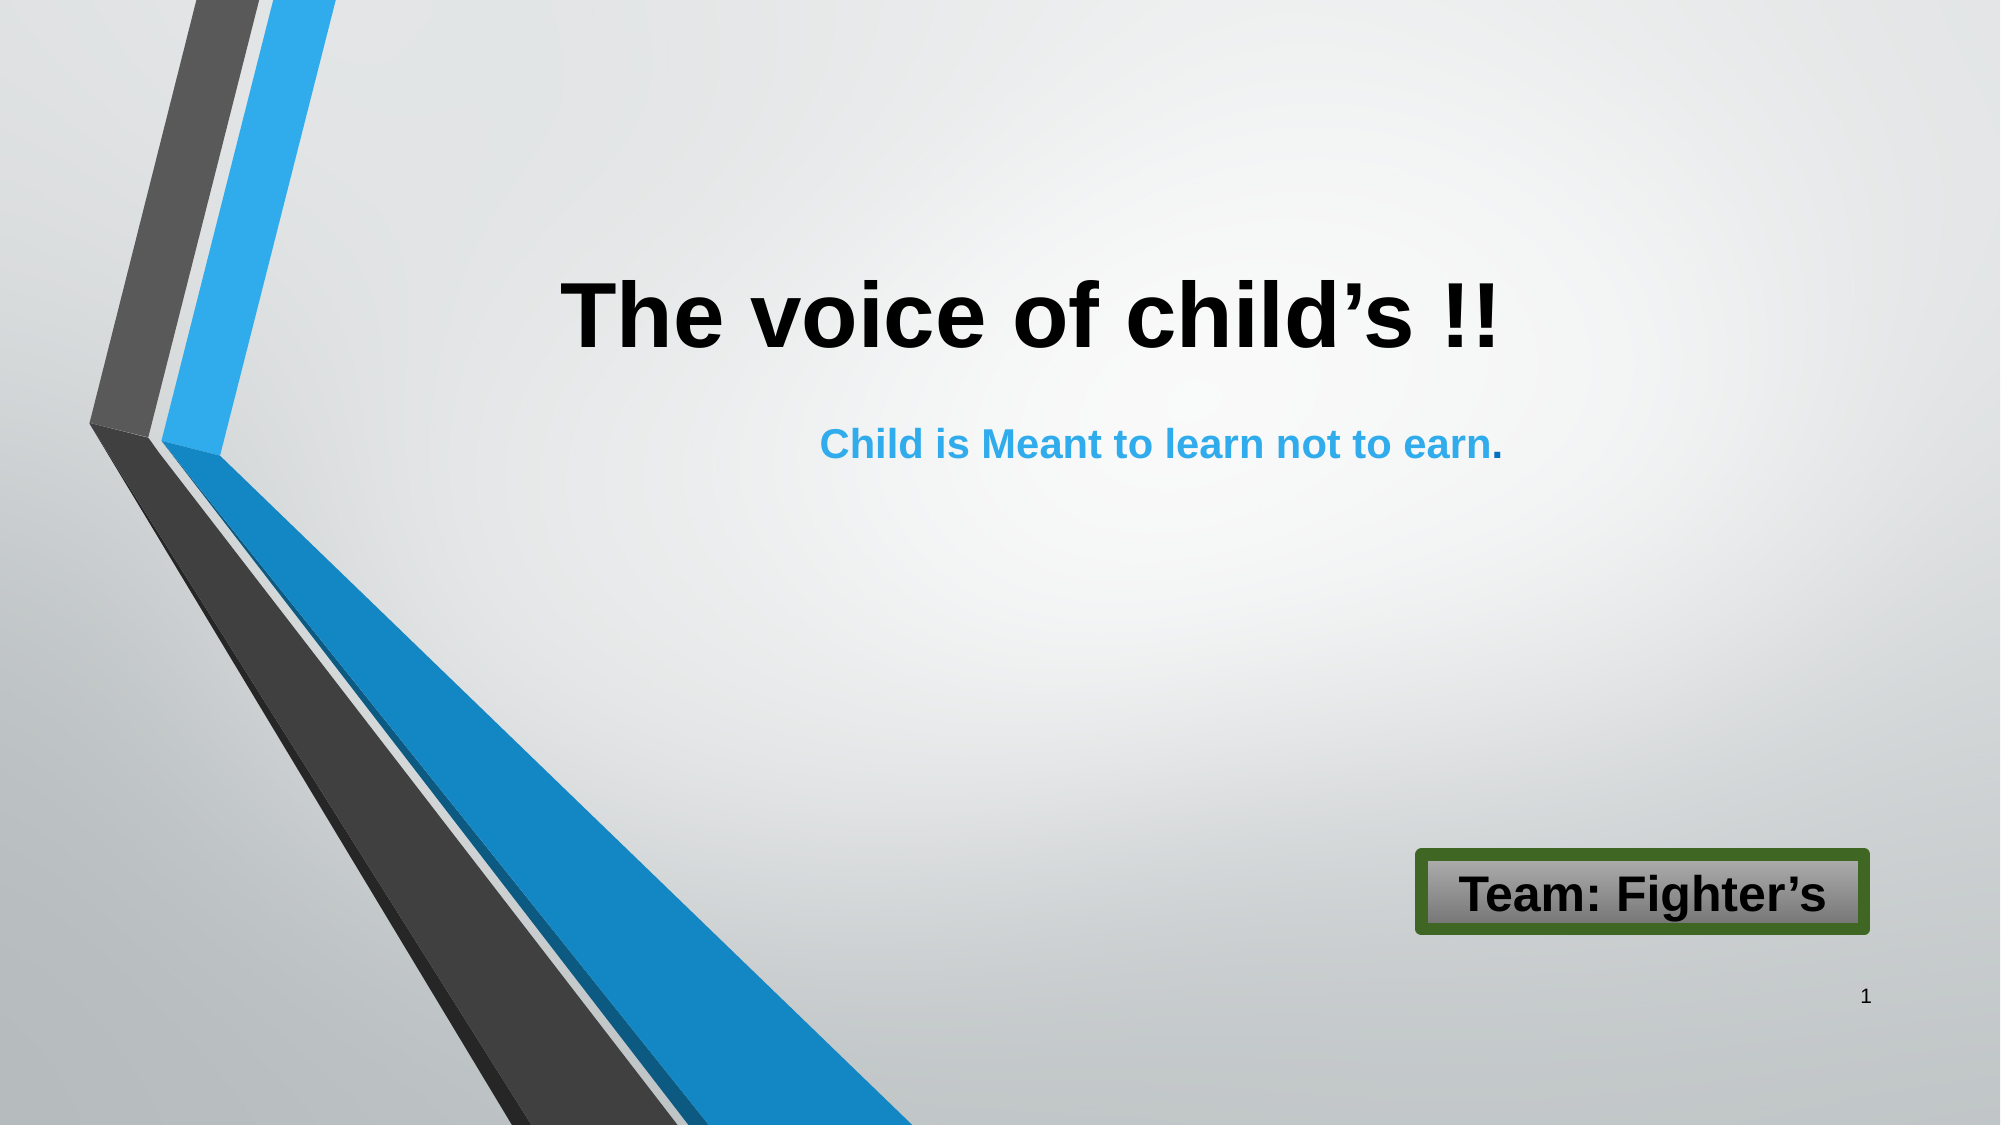

# The voice of child’s !! Child is Meant to learn not to earn.
Team: Fighter’s
1